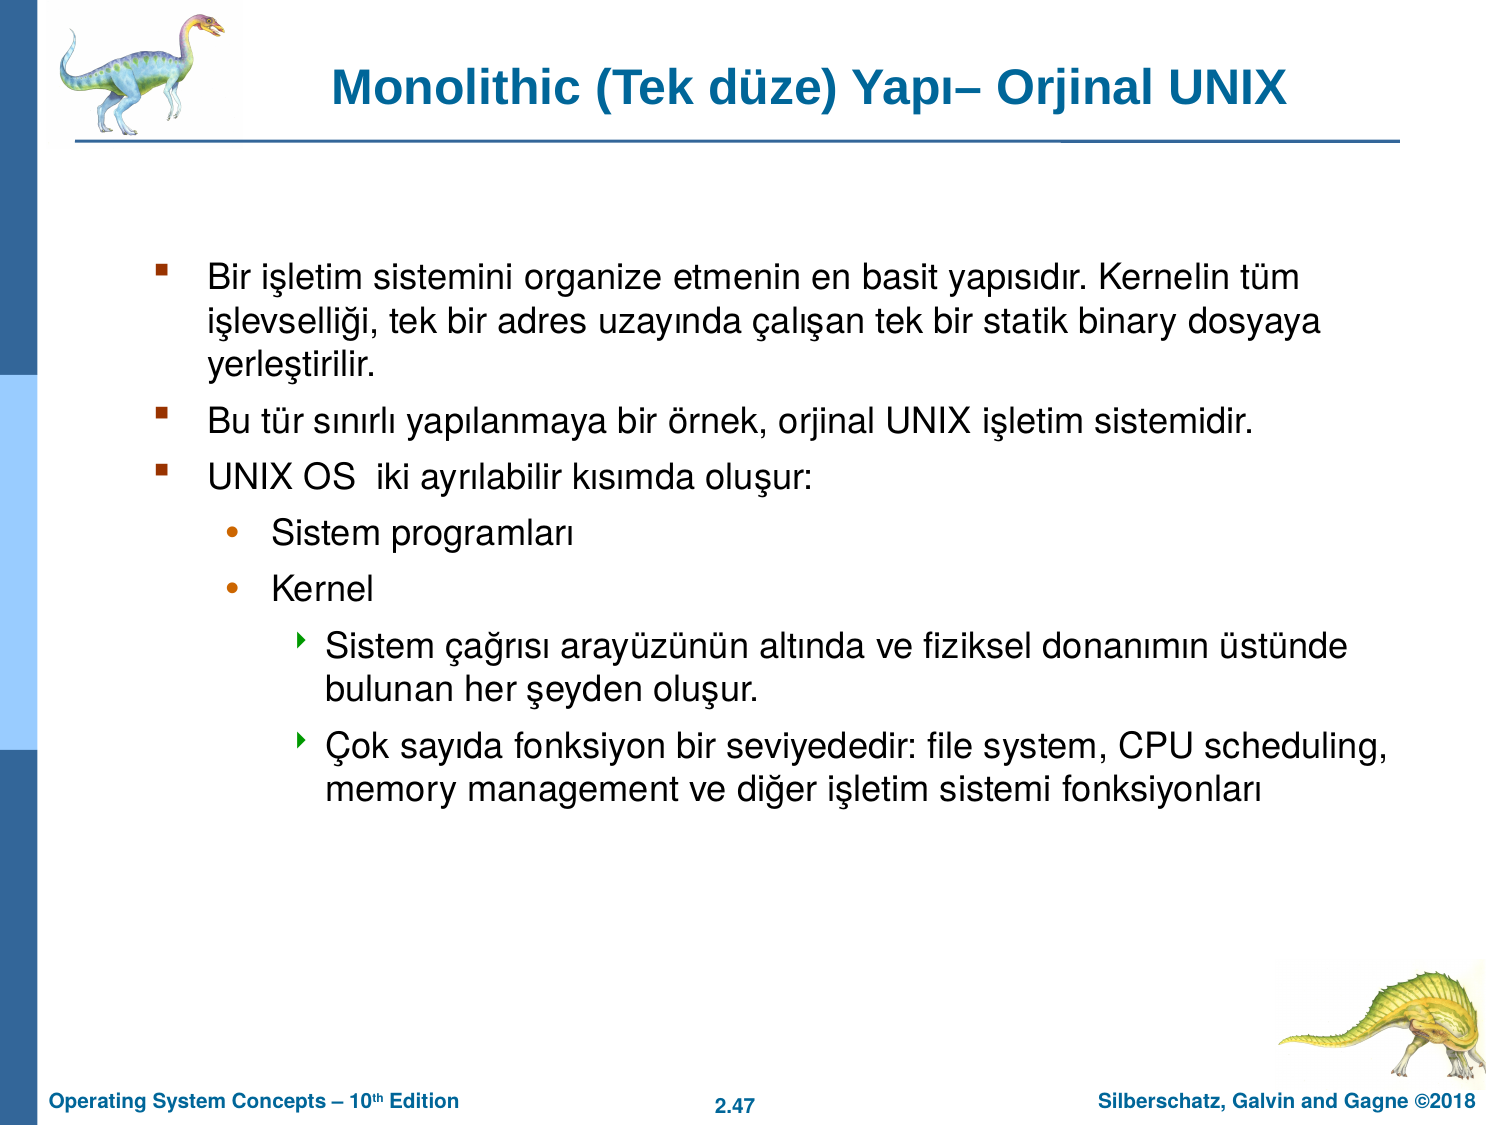

# Monolithic (Tek düze) Yapı– Orjinal UNIX

Bir işletim sistemini organize etmenin en basit yapısıdır. Kernelin tüm işlevselliği, tek bir adres uzayında çalışan tek bir statik binary dosyaya yerleştirilir.
Bu tür sınırlı yapılanmaya bir örnek, orjinal UNIX işletim sistemidir.
UNIX OS  iki ayrılabilir kısımda oluşur:
Sistem programları
Kernel
Sistem çağrısı arayüzünün altında ve fiziksel donanımın üstünde bulunan her şeyden oluşur.
Çok sayıda fonksiyon bir seviyededir: file system, CPU scheduling, memory management ve diğer işletim sistemi fonksiyonları